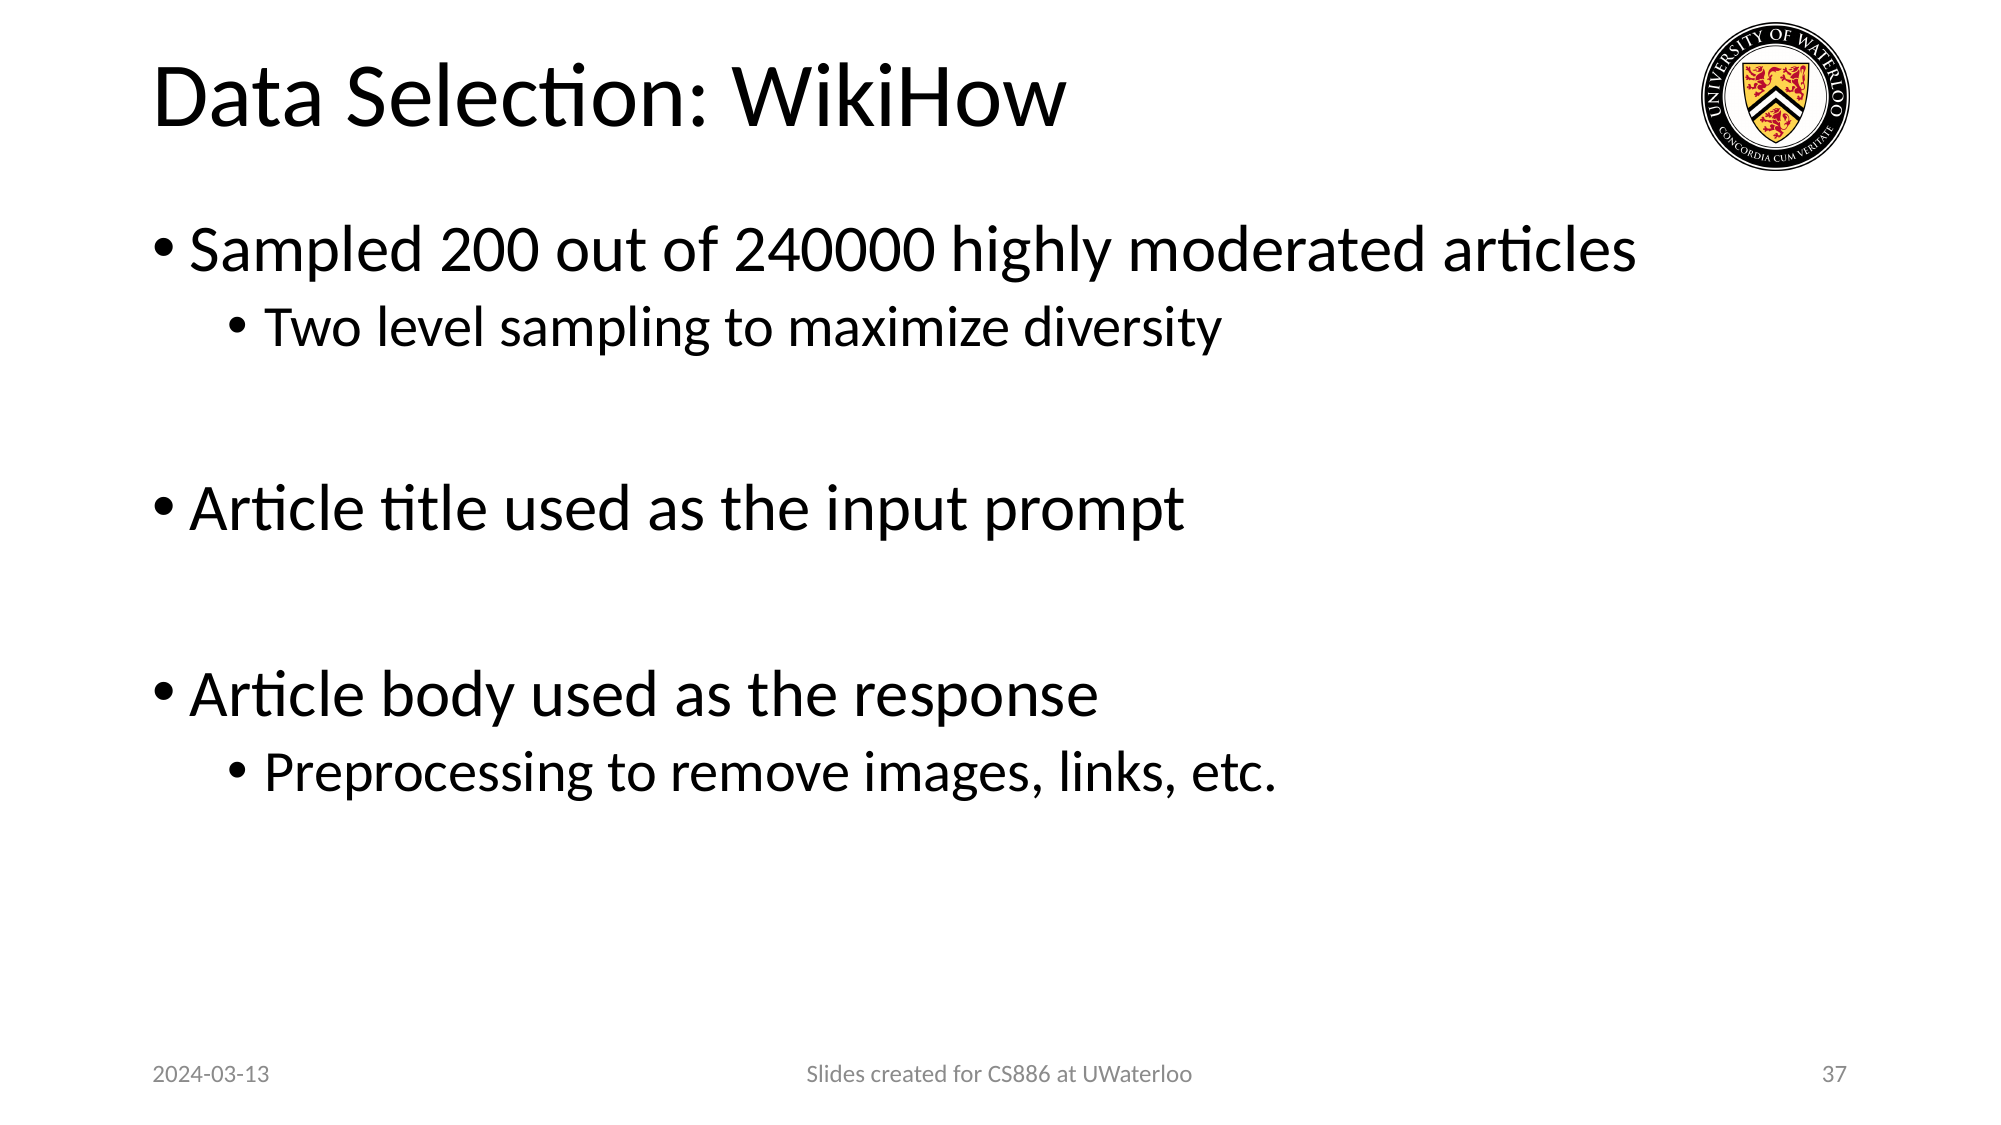

# Data Selection: WikiHow
Sampled 200 out of 240000 highly moderated articles
Two level sampling to maximize diversity

Article title used as the input prompt

Article body used as the response
Preprocessing to remove images, links, etc.
2024-03-13
Slides created for CS886 at UWaterloo
37